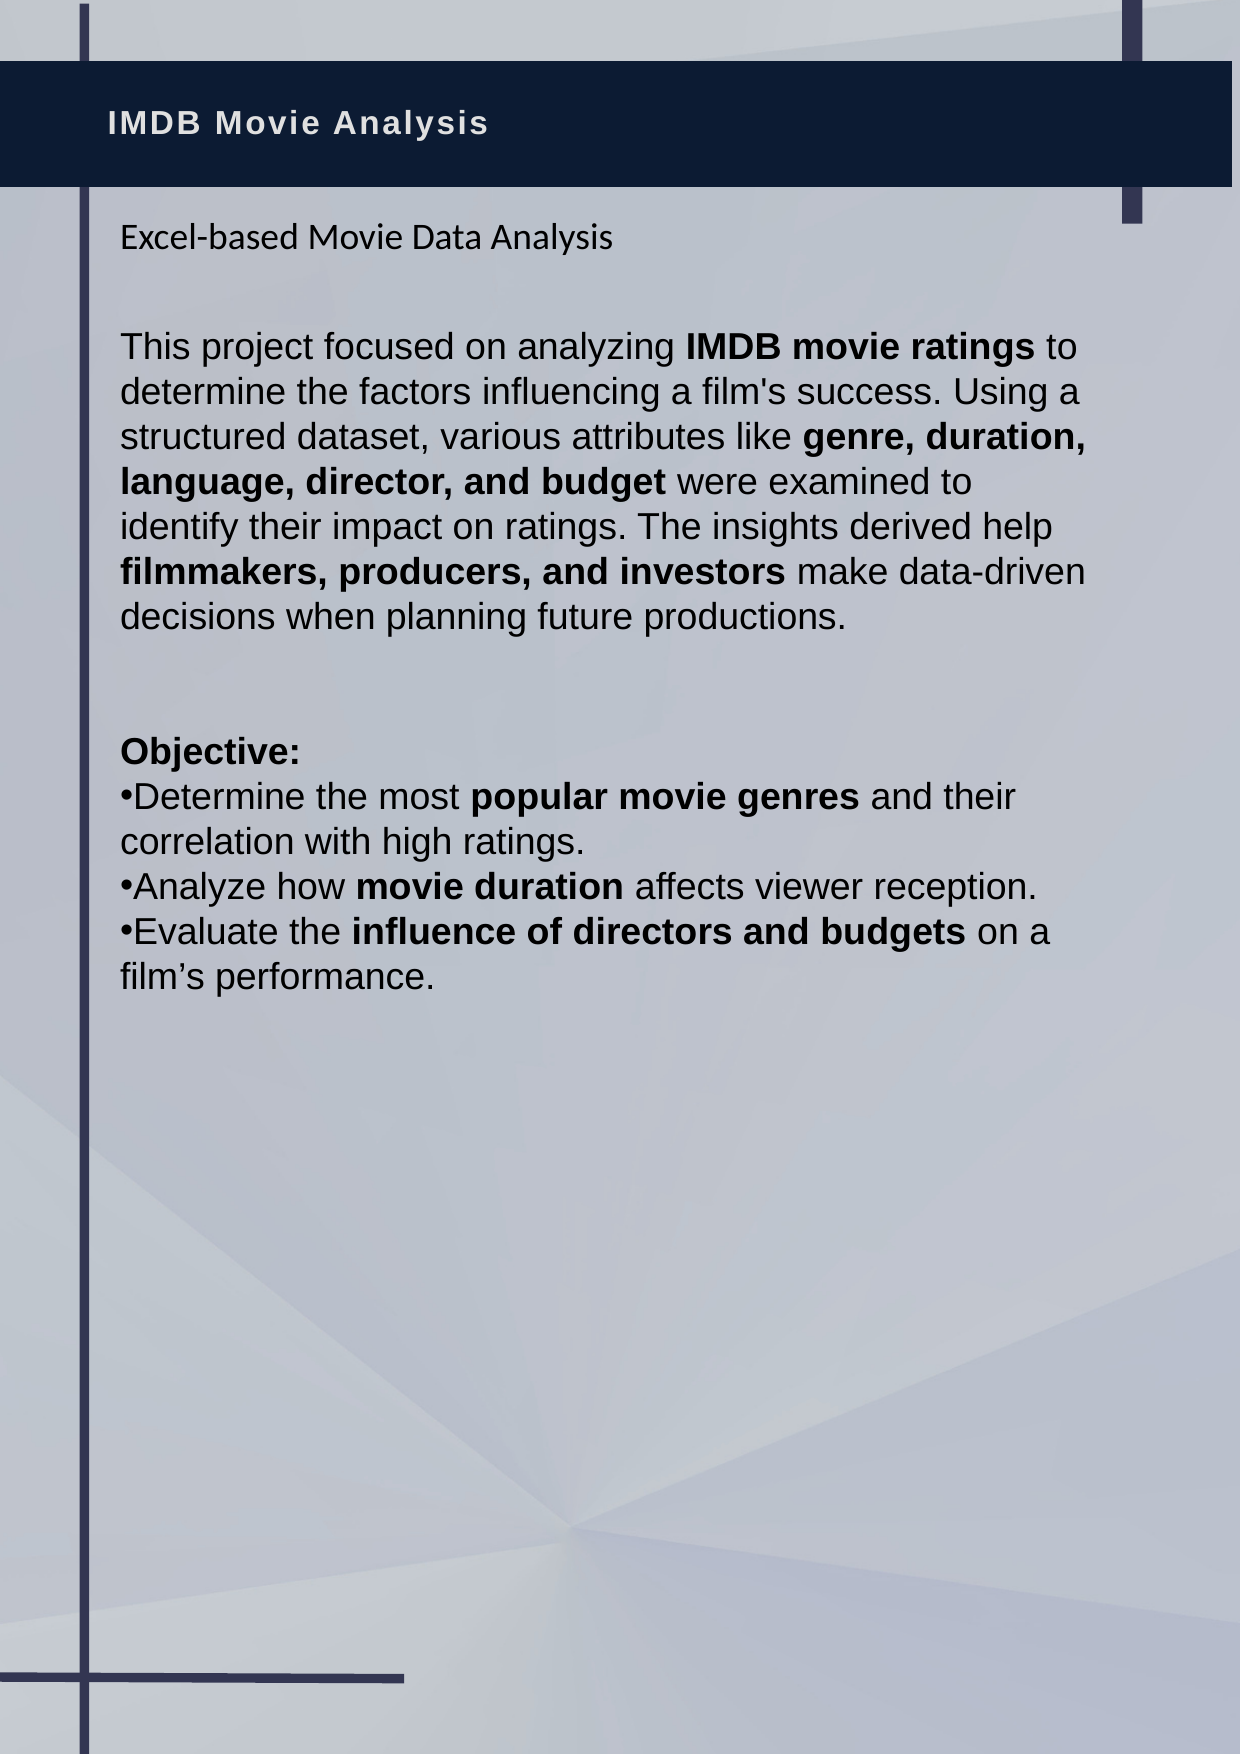

IMDB Movie Analysis
Excel-based Movie Data Analysis
This project focused on analyzing IMDB movie ratings to determine the factors influencing a film's success. Using a structured dataset, various attributes like genre, duration, language, director, and budget were examined to identify their impact on ratings. The insights derived help filmmakers, producers, and investors make data-driven decisions when planning future productions.

Objective:
Determine the most popular movie genres and their correlation with high ratings.
Analyze how movie duration affects viewer reception.
Evaluate the influence of directors and budgets on a film’s performance.